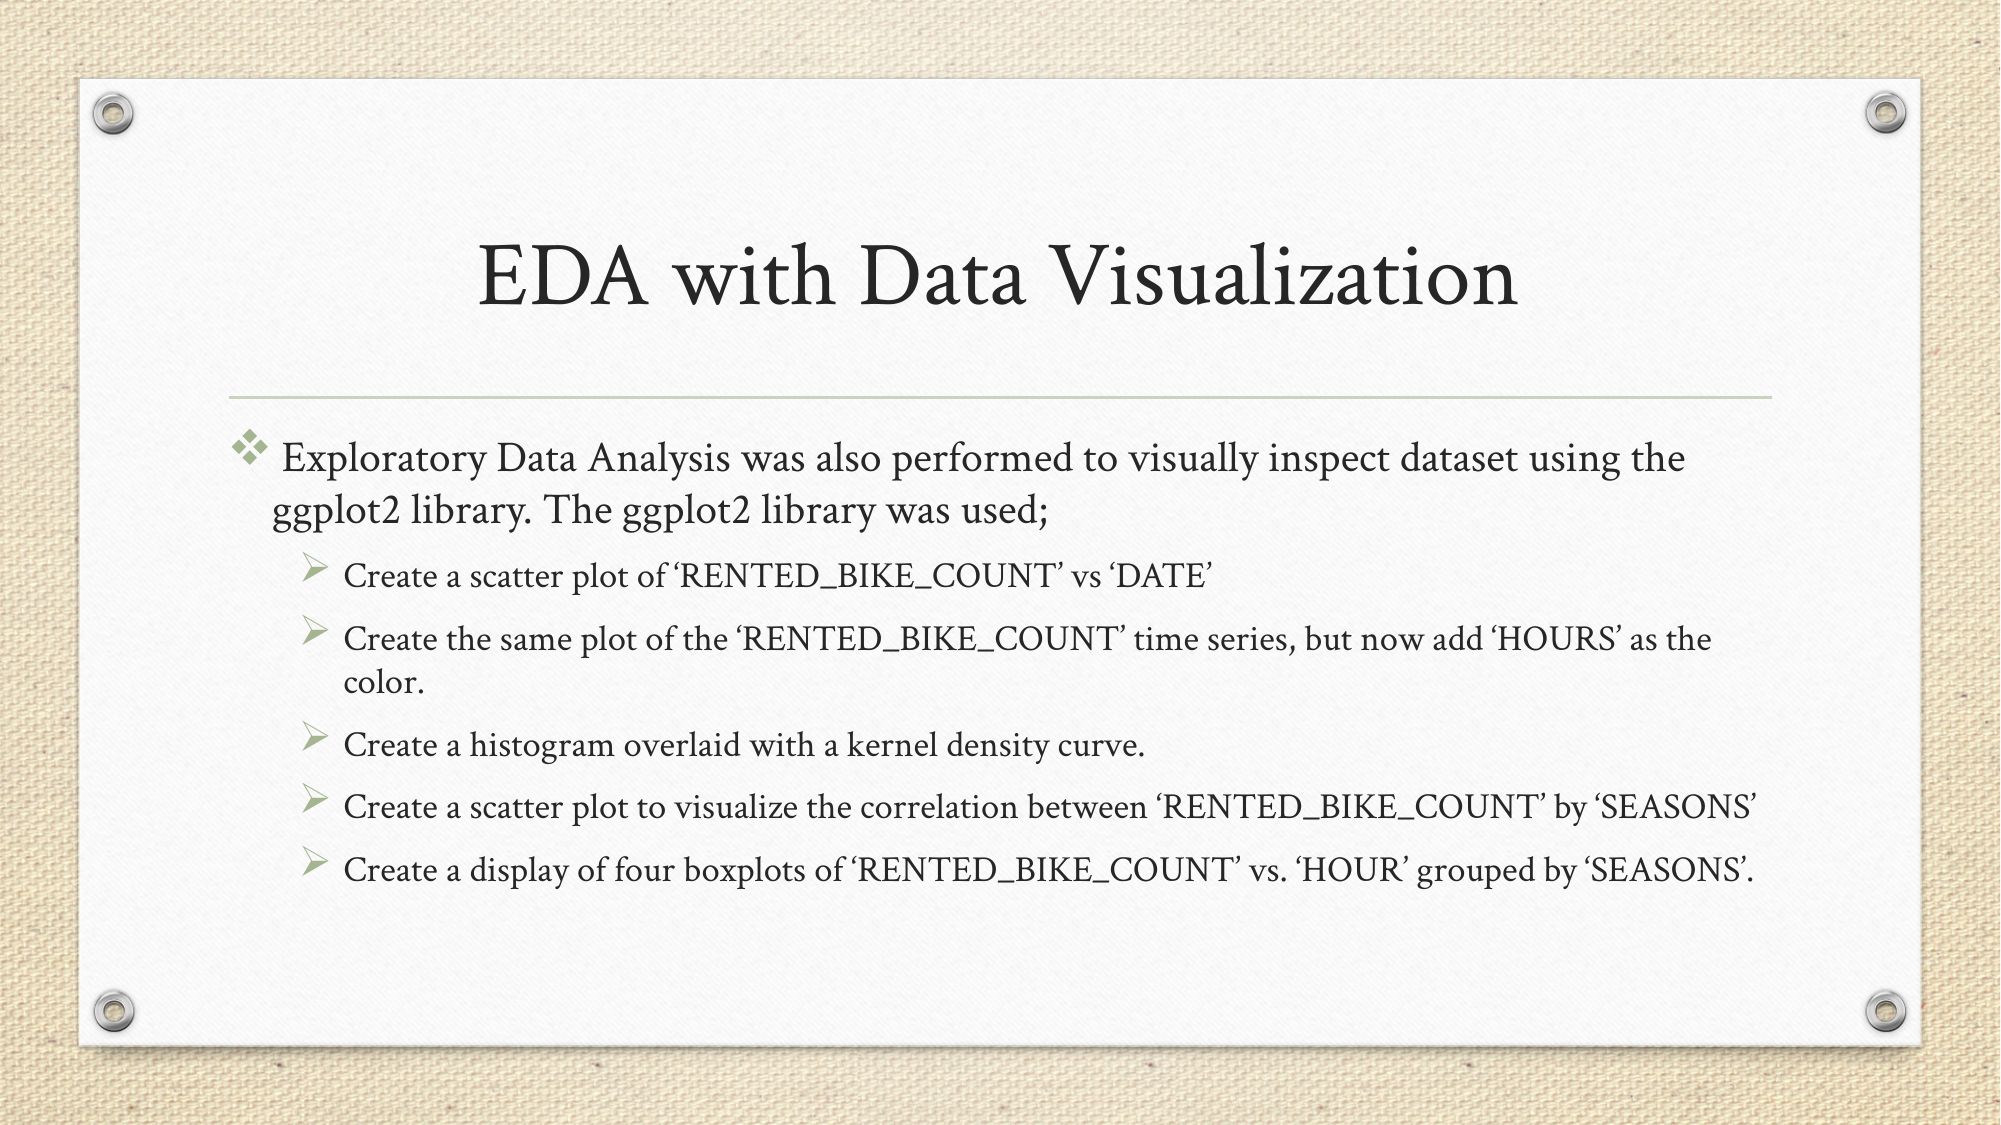

# EDA with Data Visualization
 Exploratory Data Analysis was also performed to visually inspect dataset using the ggplot2 library. The ggplot2 library was used;
Create a scatter plot of ‘RENTED_BIKE_COUNT’ vs ‘DATE’
Create the same plot of the ‘RENTED_BIKE_COUNT’ time series, but now add ‘HOURS’ as the color.
Create a histogram overlaid with a kernel density curve.
Create a scatter plot to visualize the correlation between ‘RENTED_BIKE_COUNT’ by ‘SEASONS’
Create a display of four boxplots of ‘RENTED_BIKE_COUNT’ vs. ‘HOUR’ grouped by ‘SEASONS’.